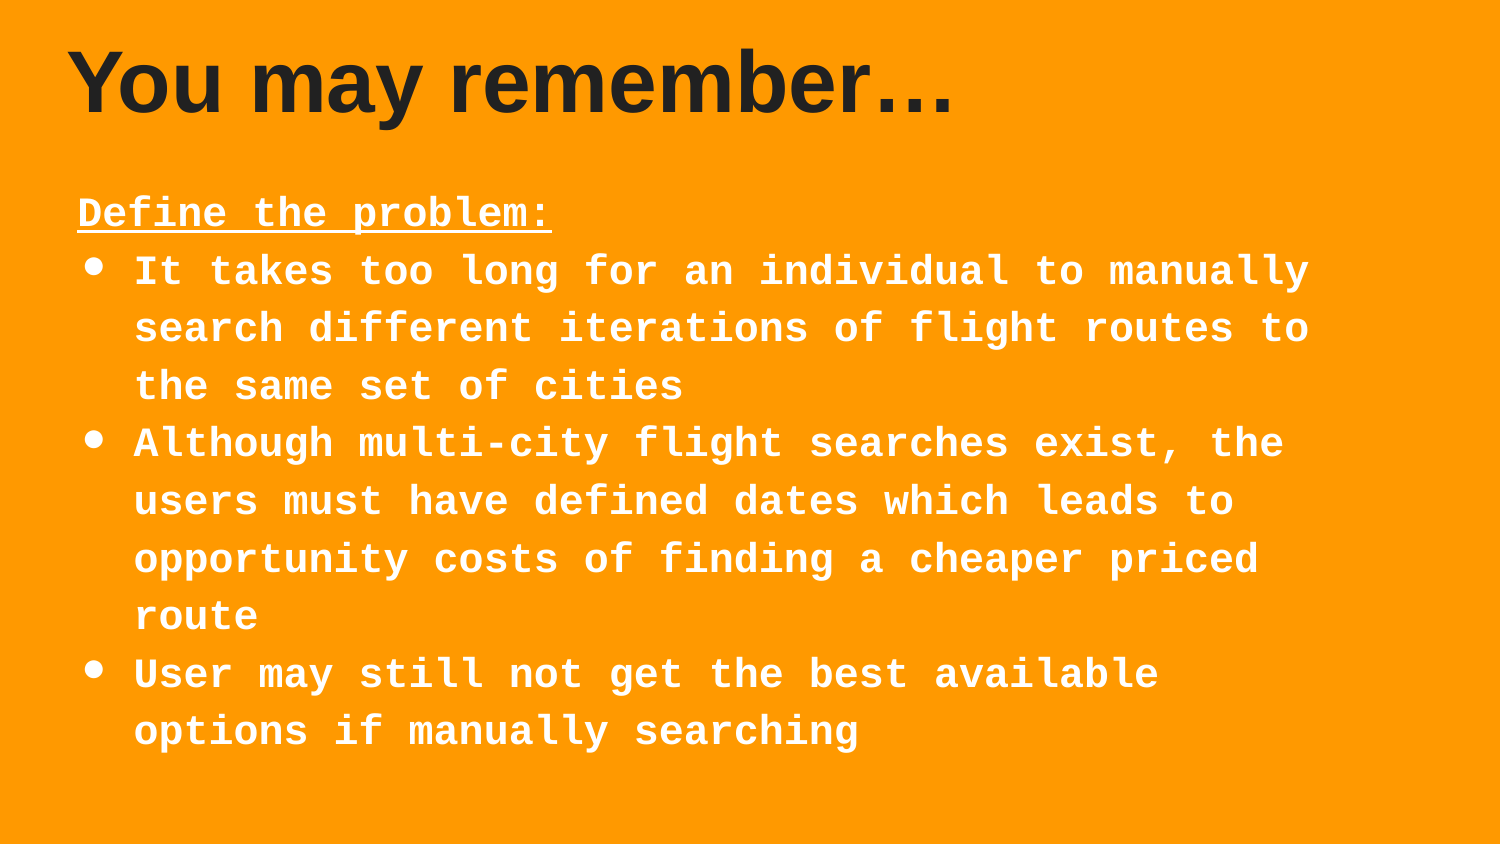

# You may remember…
Define the problem:
It takes too long for an individual to manually search different iterations of flight routes to the same set of cities
Although multi-city flight searches exist, the users must have defined dates which leads to opportunity costs of finding a cheaper priced route
User may still not get the best available options if manually searching